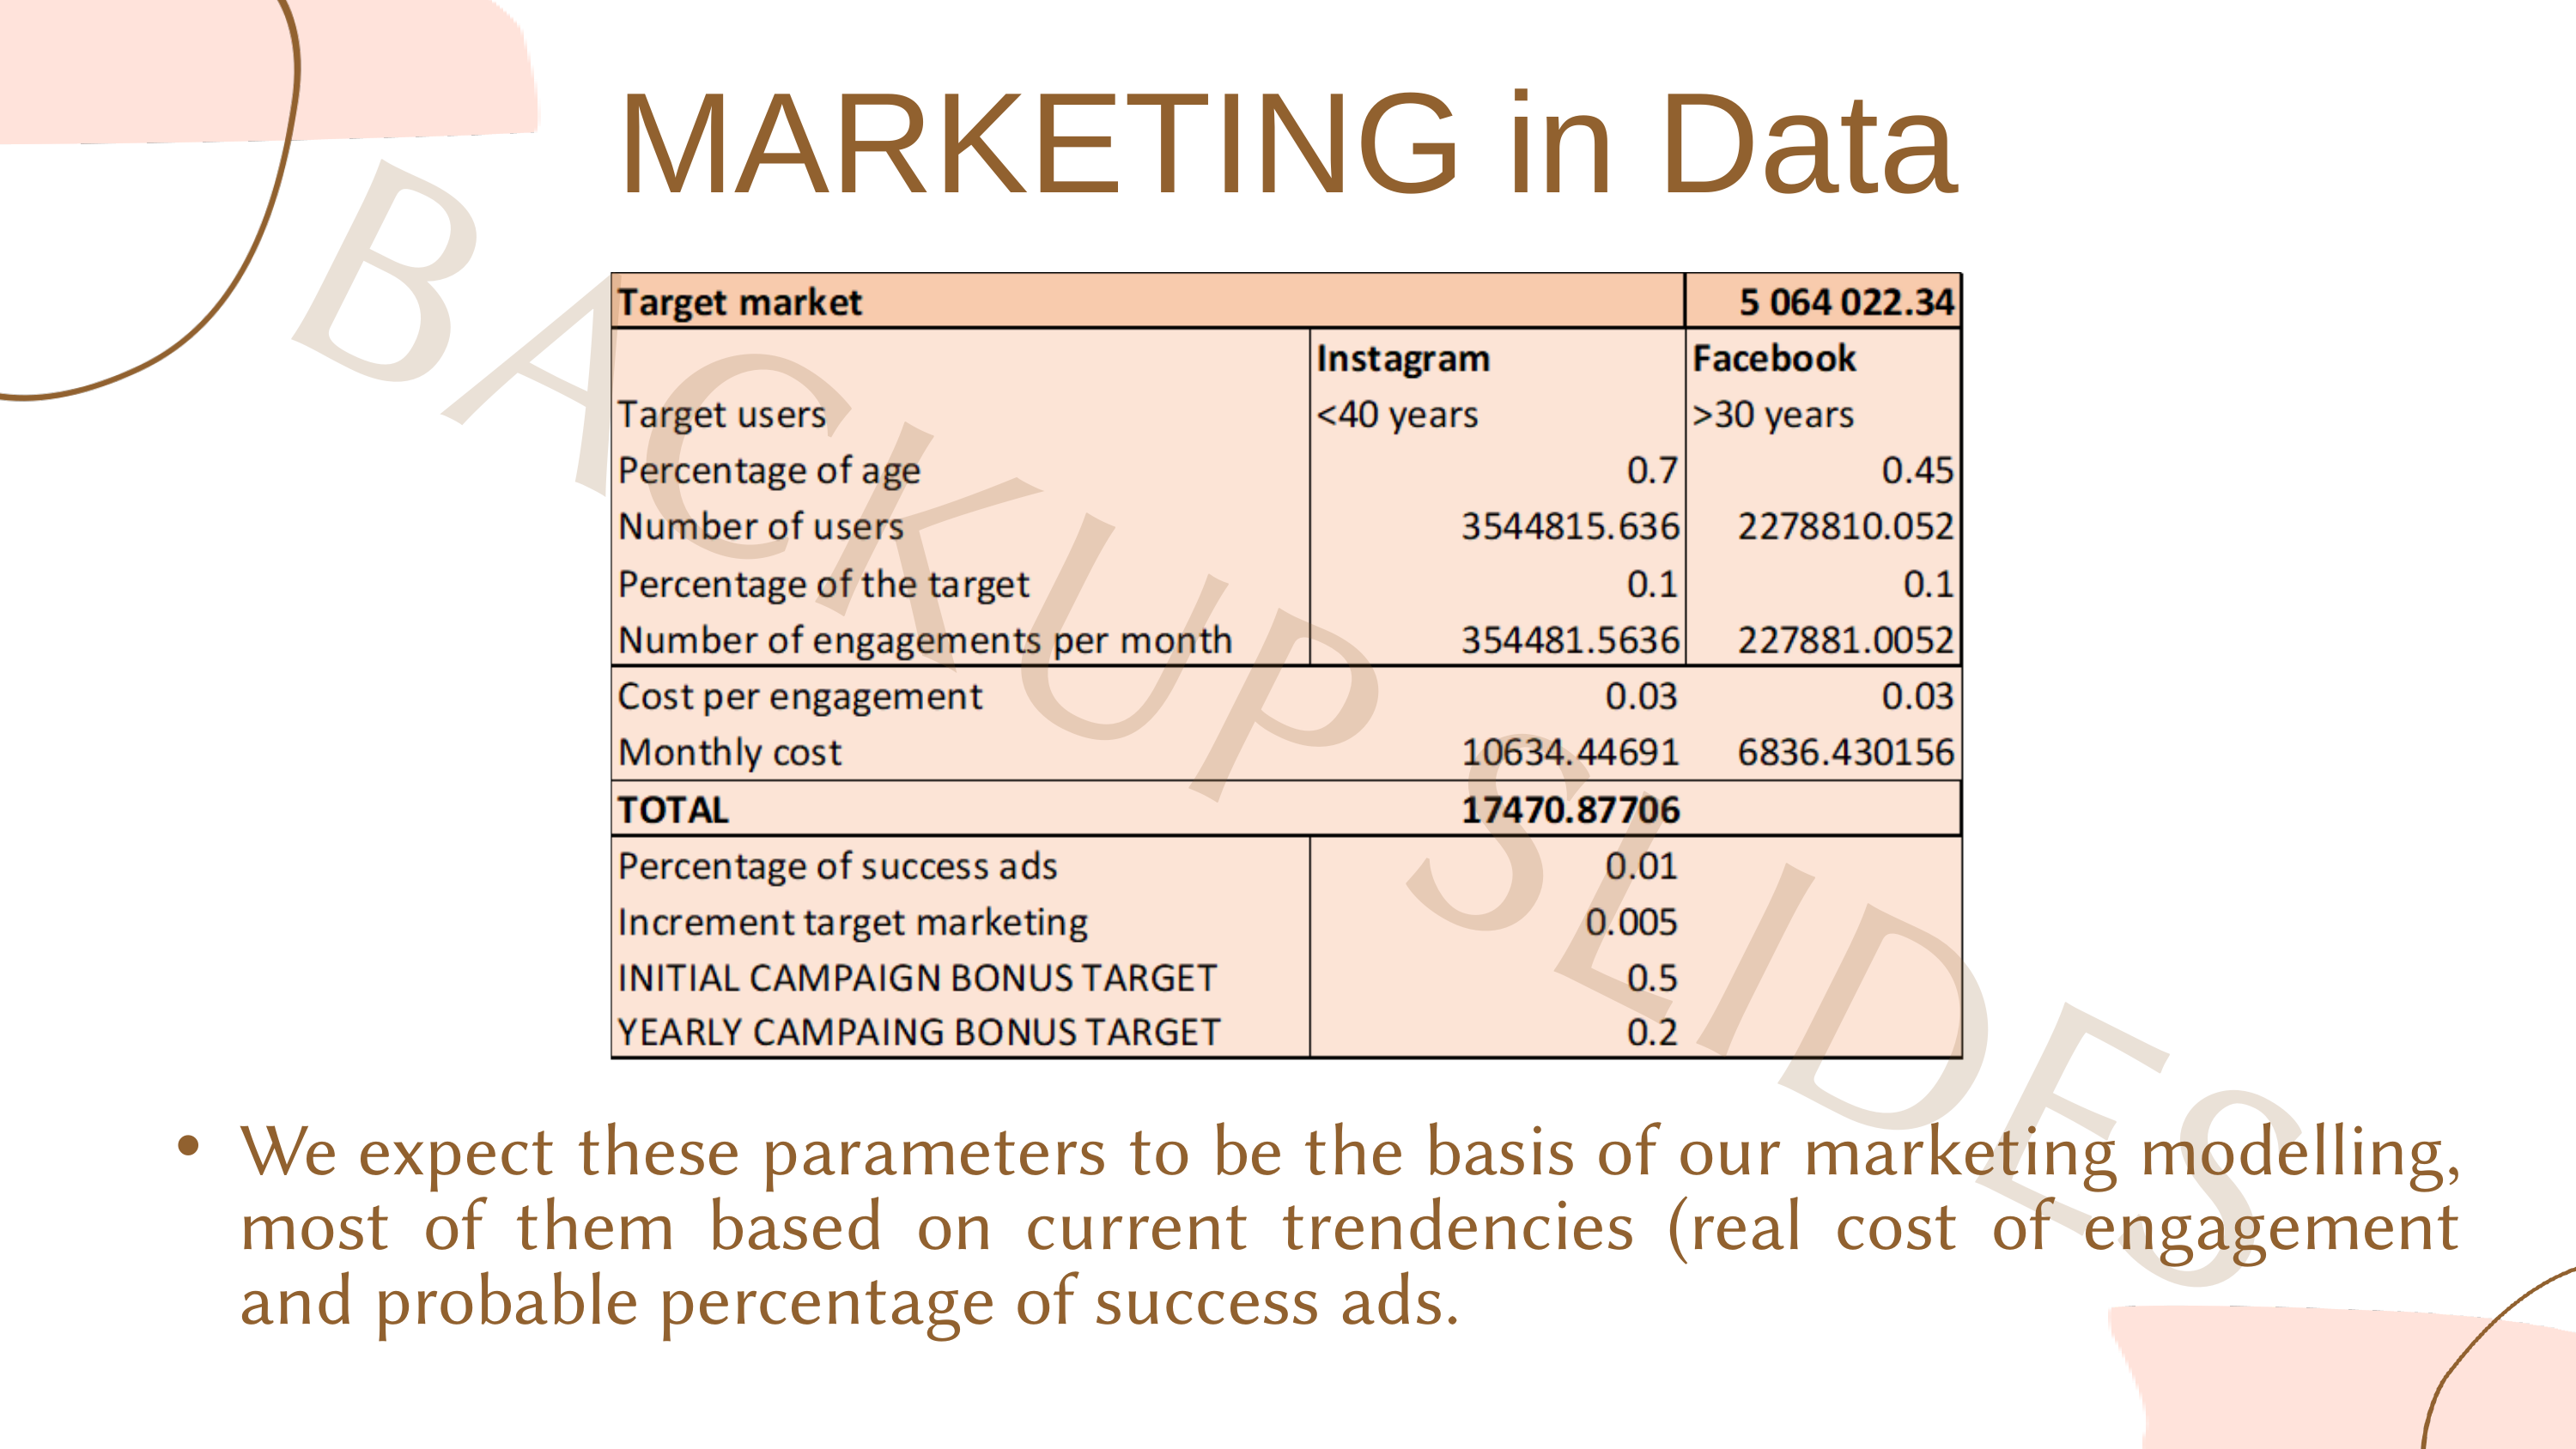

MARKETING in Data

BACKUP SLIDES

We expect these parameters to be the basis of our marketing modelling, most of them based on current trendencies (real cost of engagement and probable percentage of success ads.